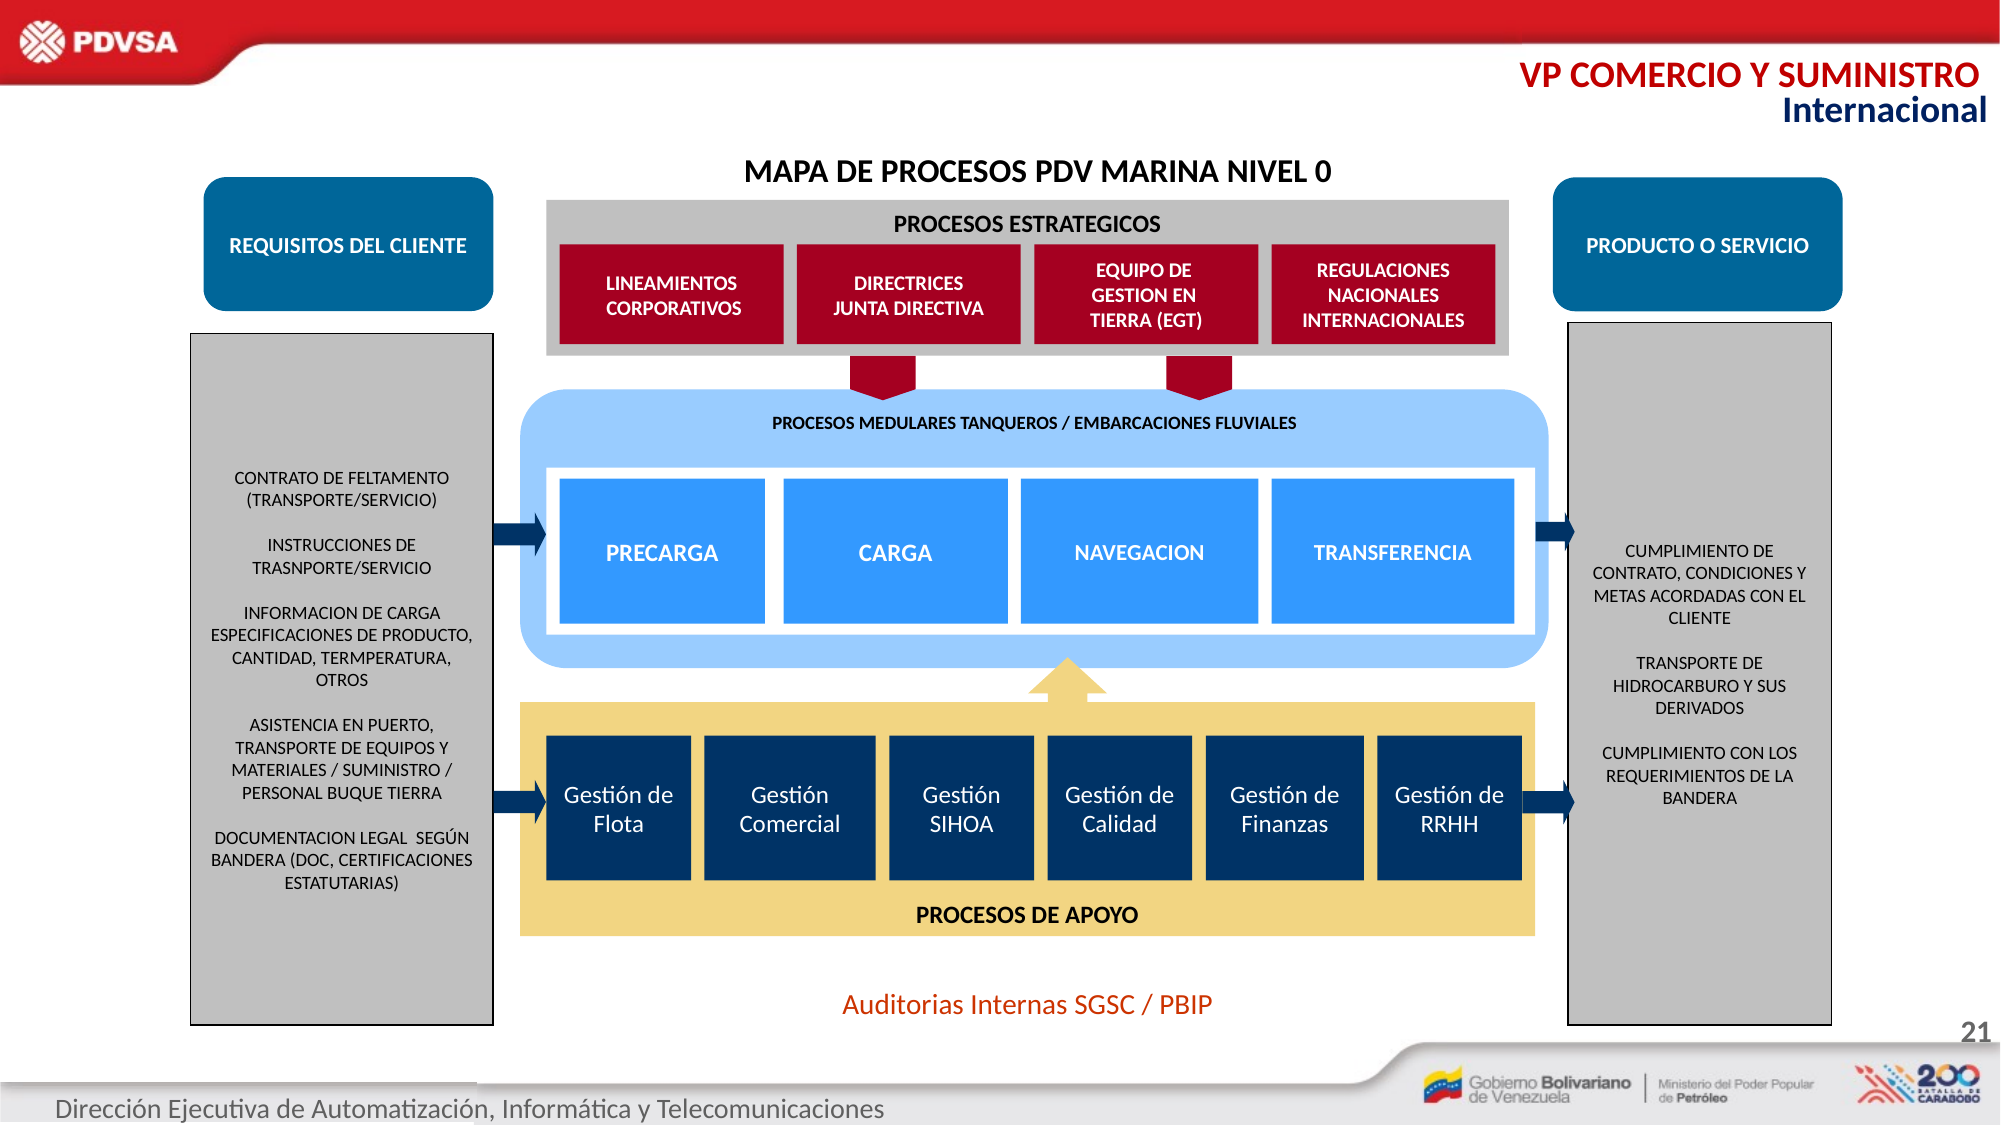

VP COMERCIO Y SUMINISTRO
Internacional
MAPA DE PROCESOS PDV MARINA NIVEL 0
REQUISITOS DEL CLIENTE
PRODUCTO O SERVICIO
PROCESOS ESTRATEGICOS
LINEAMIENTOS
 CORPORATIVOS
DIRECTRICES
JUNTA DIRECTIVA
EQUIPO DE
GESTION EN
TIERRA (EGT)
REGULACIONES
NACIONALES
INTERNACIONALES
CUMPLIMIENTO DE CONTRATO, CONDICIONES Y METAS ACORDADAS CON EL CLIENTE

TRANSPORTE DE HIDROCARBURO Y SUS DERIVADOS

CUMPLIMIENTO CON LOS REQUERIMIENTOS DE LA BANDERA
CONTRATO DE FELTAMENTO
(TRANSPORTE/SERVICIO)

INSTRUCCIONES DE TRASNPORTE/SERVICIO

INFORMACION DE CARGA
ESPECIFICACIONES DE PRODUCTO, CANTIDAD, TERMPERATURA, OTROS

ASISTENCIA EN PUERTO, TRANSPORTE DE EQUIPOS Y MATERIALES / SUMINISTRO / PERSONAL BUQUE TIERRA

DOCUMENTACION LEGAL  SEGÚN BANDERA (DOC, CERTIFICACIONES ESTATUTARIAS)

PROCESOS MEDULARES TANQUEROS / EMBARCACIONES FLUVIALES

PRECARGA
CARGA
NAVEGACION
TRANSFERENCIA

PROCESOS DE APOYO
Gestión de Flota
Gestión Comercial
Gestión SIHOA
Gestión de Calidad
Gestión de Finanzas
Gestión de RRHH

Auditorias Internas SGSC / PBIP